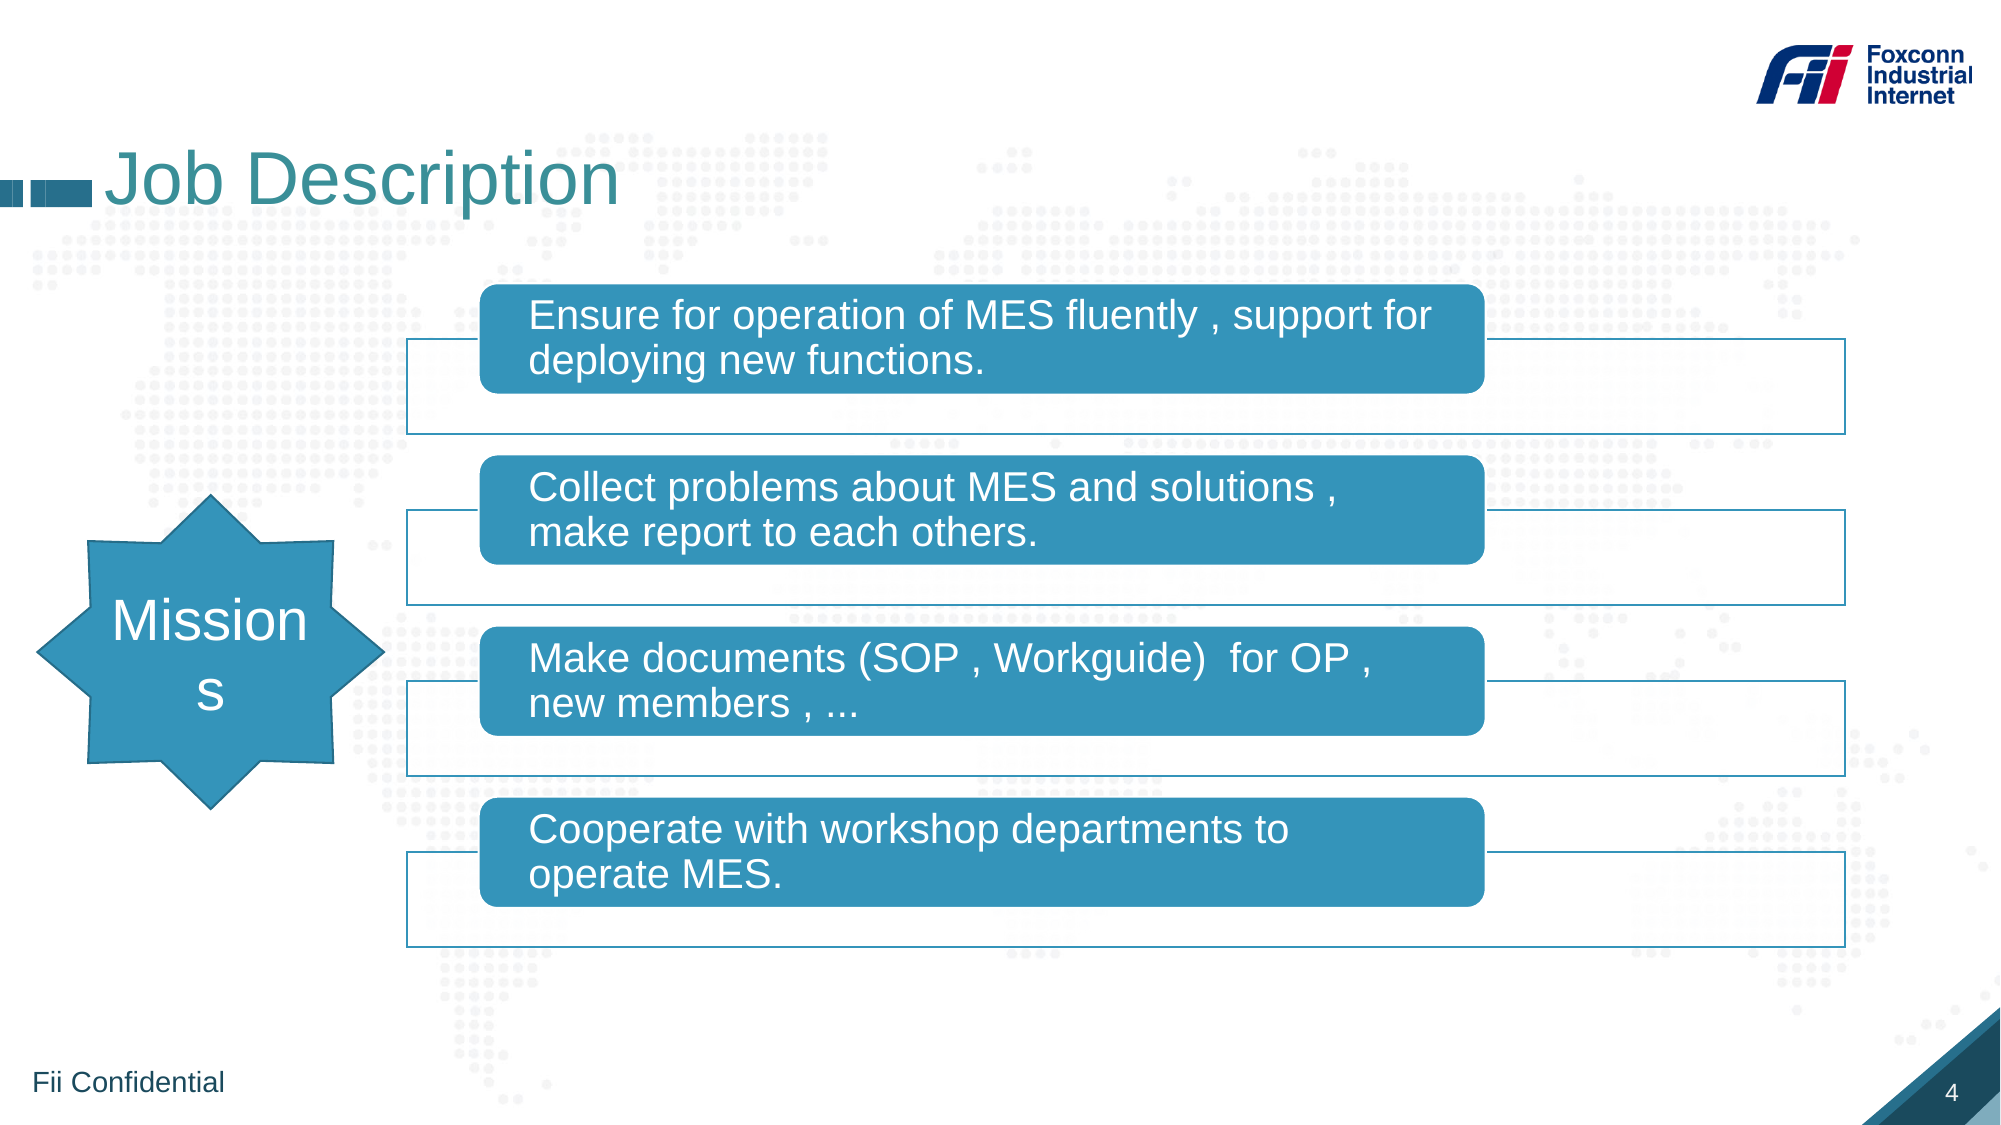

# Job Description
Ensure for operation of MES fluently , support for deploying new functions.
Collect problems about MES and solutions , make report to each others.
Make documents (SOP , Workguide)  for OP , new members , ...
Cooperate with workshop departments to operate MES.
Missions